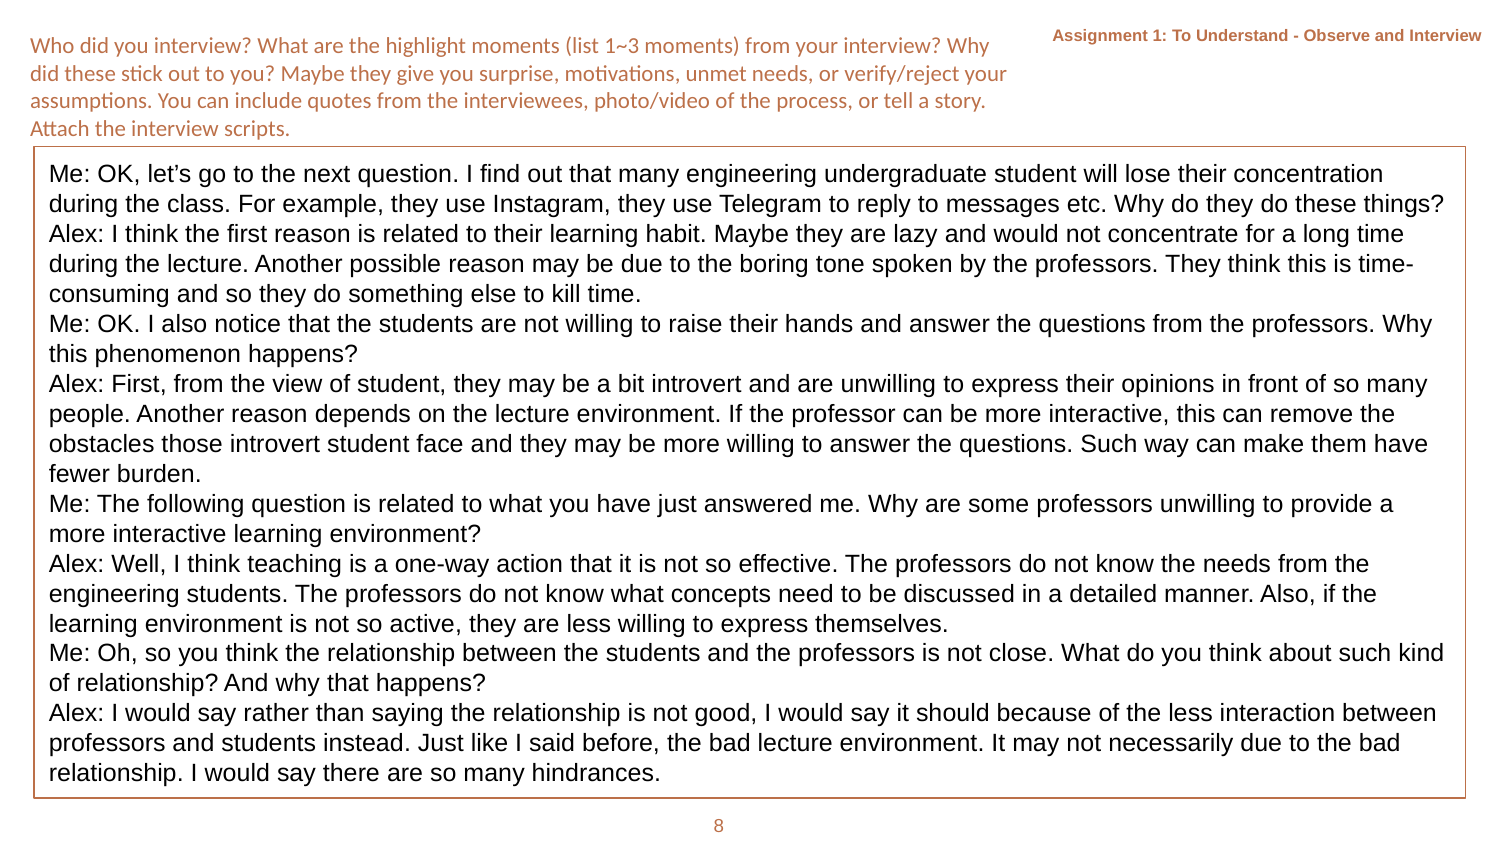

Assignment 1: To Understand - Observe and Interview

Who did you interview? What are the highlight moments (list 1~3 moments) from your interview? Why did these stick out to you? Maybe they give you surprise, motivations, unmet needs, or verify/reject your assumptions. You can include quotes from the interviewees, photo/video of the process, or tell a story. Attach the interview scripts.
Me: OK, let’s go to the next question. I find out that many engineering undergraduate student will lose their concentration during the class. For example, they use Instagram, they use Telegram to reply to messages etc. Why do they do these things?
Alex: I think the first reason is related to their learning habit. Maybe they are lazy and would not concentrate for a long time during the lecture. Another possible reason may be due to the boring tone spoken by the professors. They think this is time-consuming and so they do something else to kill time.
Me: OK. I also notice that the students are not willing to raise their hands and answer the questions from the professors. Why this phenomenon happens?
Alex: First, from the view of student, they may be a bit introvert and are unwilling to express their opinions in front of so many people. Another reason depends on the lecture environment. If the professor can be more interactive, this can remove the obstacles those introvert student face and they may be more willing to answer the questions. Such way can make them have fewer burden.
Me: The following question is related to what you have just answered me. Why are some professors unwilling to provide a more interactive learning environment?
Alex: Well, I think teaching is a one-way action that it is not so effective. The professors do not know the needs from the engineering students. The professors do not know what concepts need to be discussed in a detailed manner. Also, if the learning environment is not so active, they are less willing to express themselves.
Me: Oh, so you think the relationship between the students and the professors is not close. What do you think about such kind of relationship? And why that happens?
Alex: I would say rather than saying the relationship is not good, I would say it should because of the less interaction between professors and students instead. Just like I said before, the bad lecture environment. It may not necessarily due to the bad relationship. I would say there are so many hindrances.
8